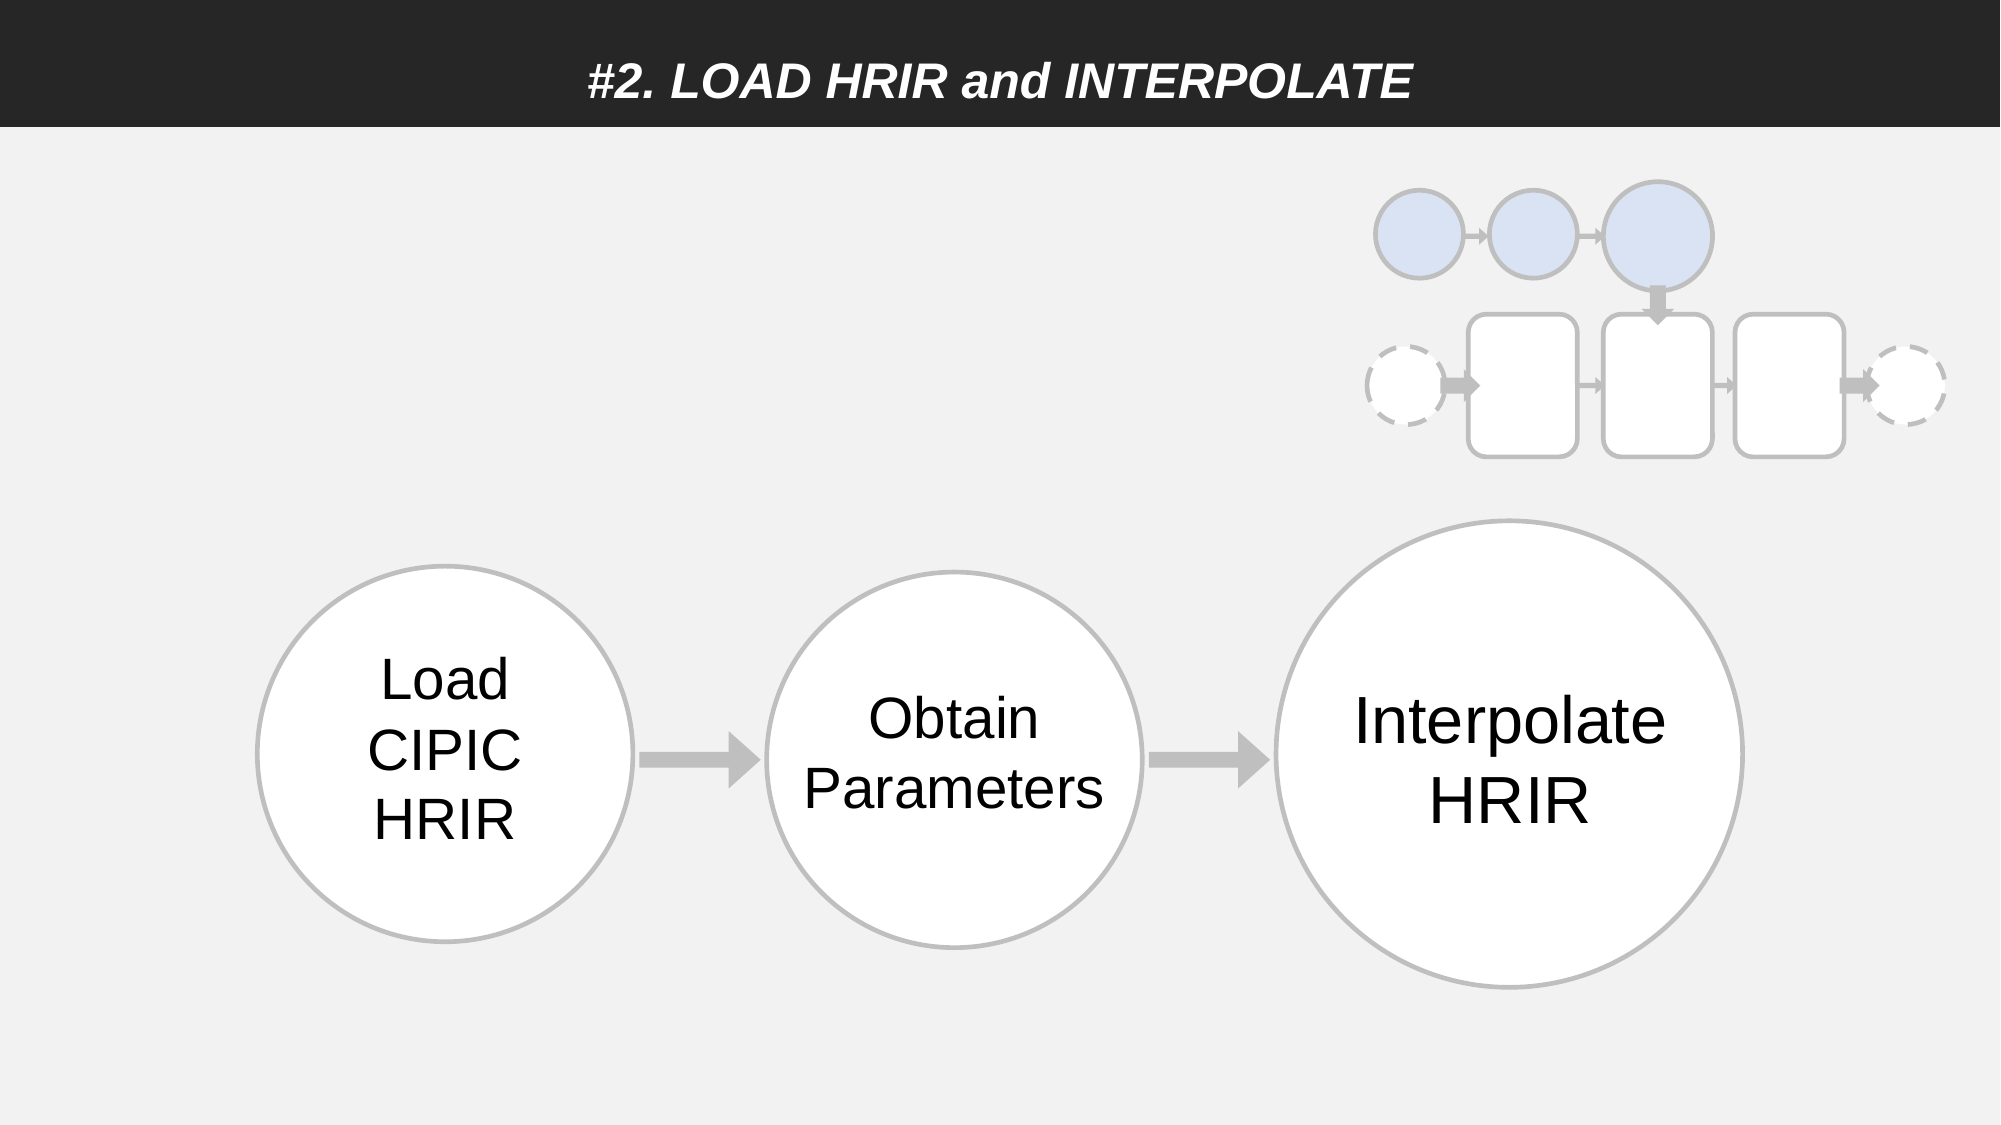

#2. LOAD HRIR and INTERPOLATE

Load
CIPIC HRIR
Interpolate
HRIR
Obtain Parameters